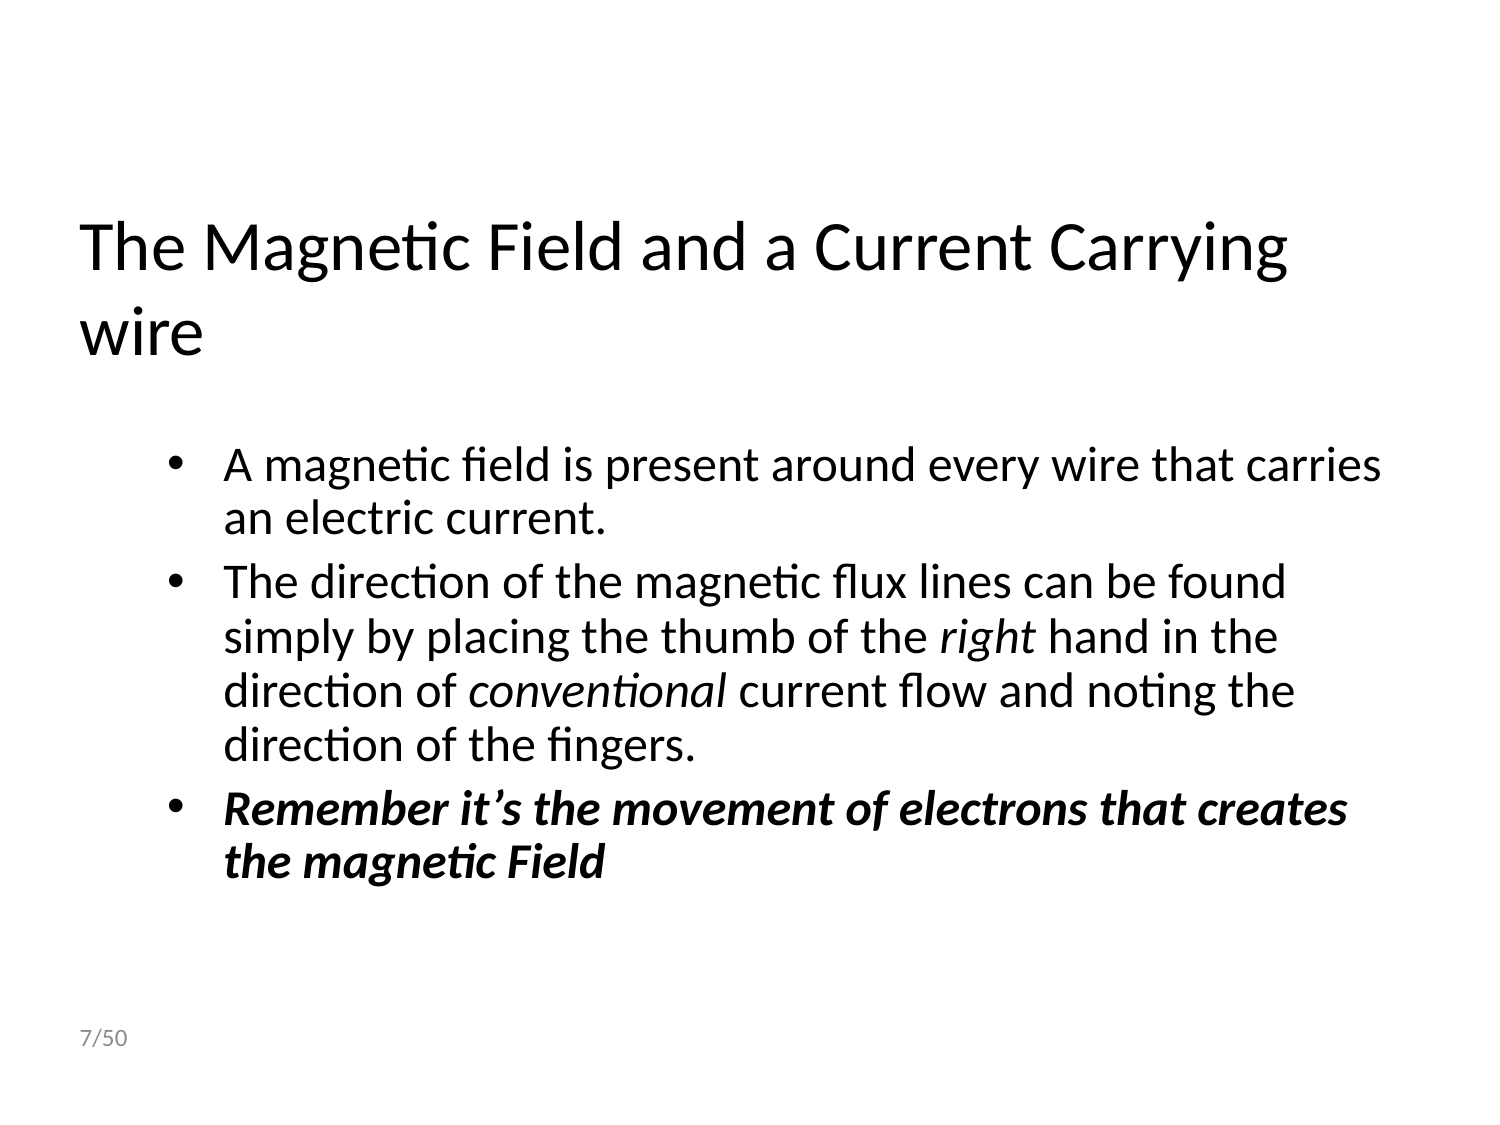

# The Magnetic Field and a Current Carrying wire
A magnetic field is present around every wire that carries an electric current.
The direction of the magnetic flux lines can be found simply by placing the thumb of the right hand in the direction of conventional current flow and noting the direction of the fingers.
Remember it’s the movement of electrons that creates the magnetic Field

7/50